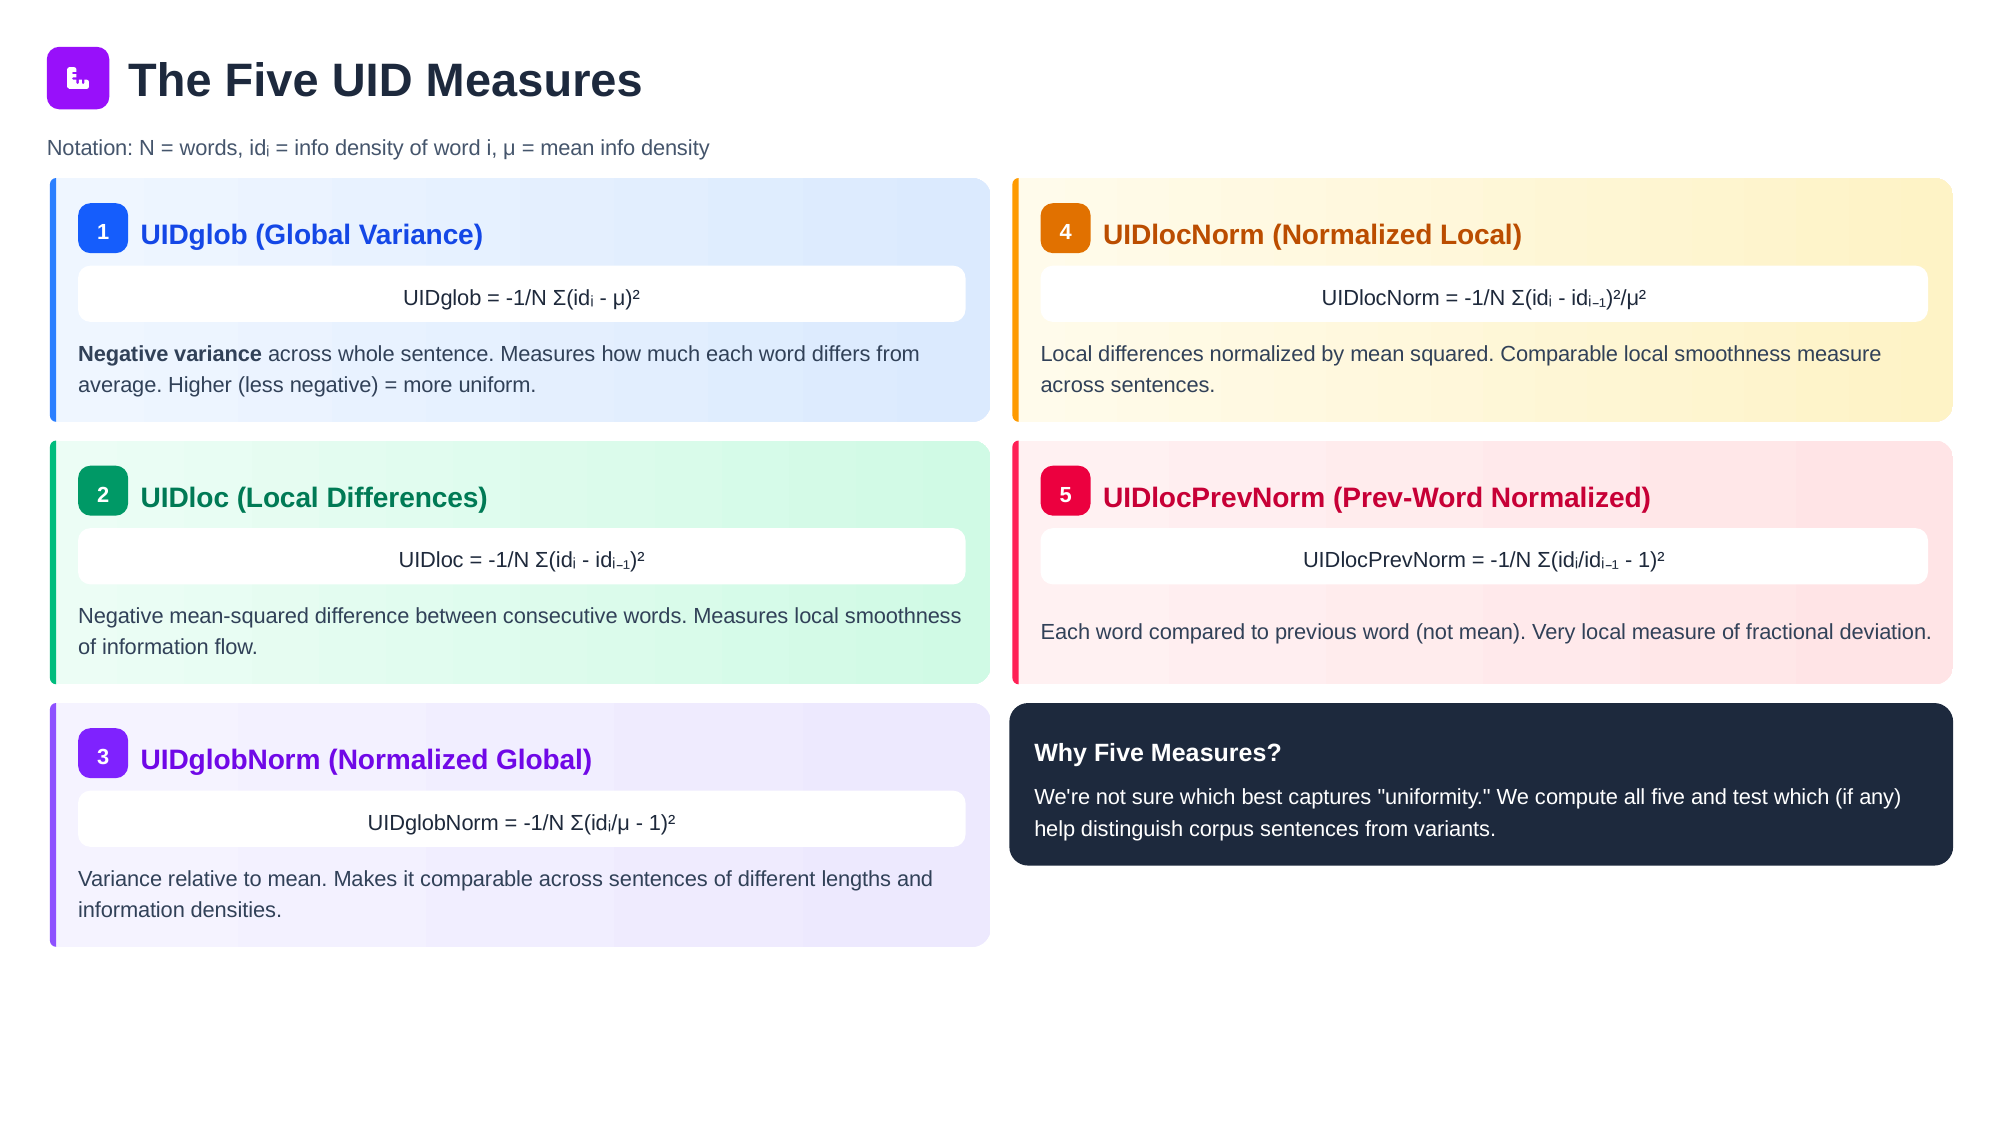

The Five UID Measures

Notation: N = words, idᵢ = info density of word i, μ = mean info density

1

4

UIDglob (Global Variance)
UIDlocNorm (Normalized Local)
UIDglob = -1/N Σ(idᵢ - μ)²

UIDlocNorm = -1/N Σ(idᵢ - idᵢ₋₁)²/μ²

Negative variance across whole sentence. Measures how much each word differs from average. Higher (less negative) = more uniform.
Local differences normalized by mean squared. Comparable local smoothness measure across sentences.

2

5

UIDloc (Local Differences)
UIDlocPrevNorm (Prev-Word Normalized)
UIDloc = -1/N Σ(idᵢ - idᵢ₋₁)²

UIDlocPrevNorm = -1/N Σ(idᵢ/idᵢ₋₁ - 1)²

Negative mean-squared difference between consecutive words. Measures local smoothness of information flow.
Each word compared to previous word (not mean). Very local measure of fractional deviation.

3

Why Five Measures?
UIDglobNorm (Normalized Global)
We're not sure which best captures "uniformity." We compute all five and test which (if any) help distinguish corpus sentences from variants.
UIDglobNorm = -1/N Σ(idᵢ/μ - 1)²

Variance relative to mean. Makes it comparable across sentences of different lengths and information densities.